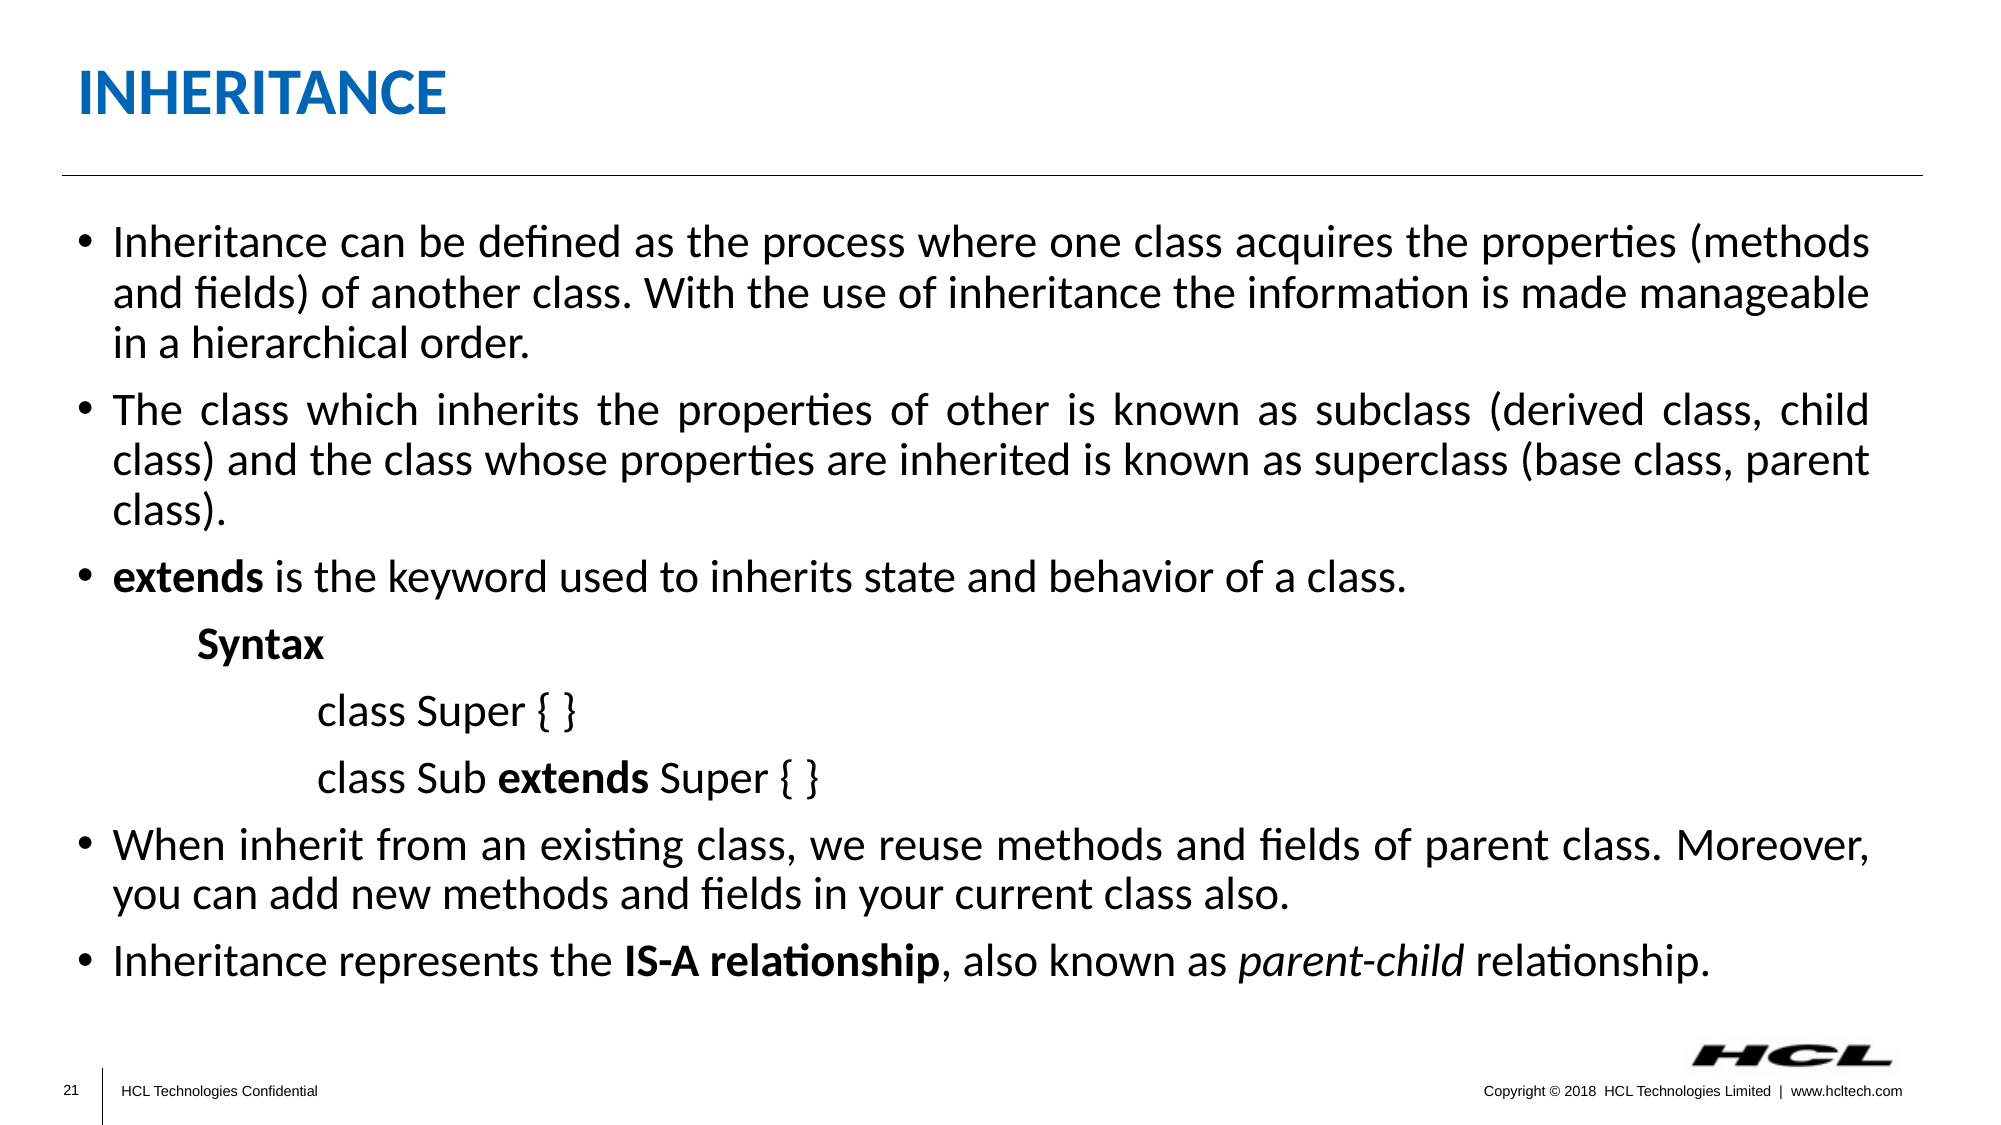

# Inheritance
Inheritance can be defined as the process where one class acquires the properties (methods and fields) of another class. With the use of inheritance the information is made manageable in a hierarchical order.
The class which inherits the properties of other is known as subclass (derived class, child class) and the class whose properties are inherited is known as superclass (base class, parent class).
extends is the keyword used to inherits state and behavior of a class.
	Syntax
		class Super { }
		class Sub extends Super { }
When inherit from an existing class, we reuse methods and fields of parent class. Moreover, you can add new methods and fields in your current class also.
Inheritance represents the IS-A relationship, also known as parent-child relationship.